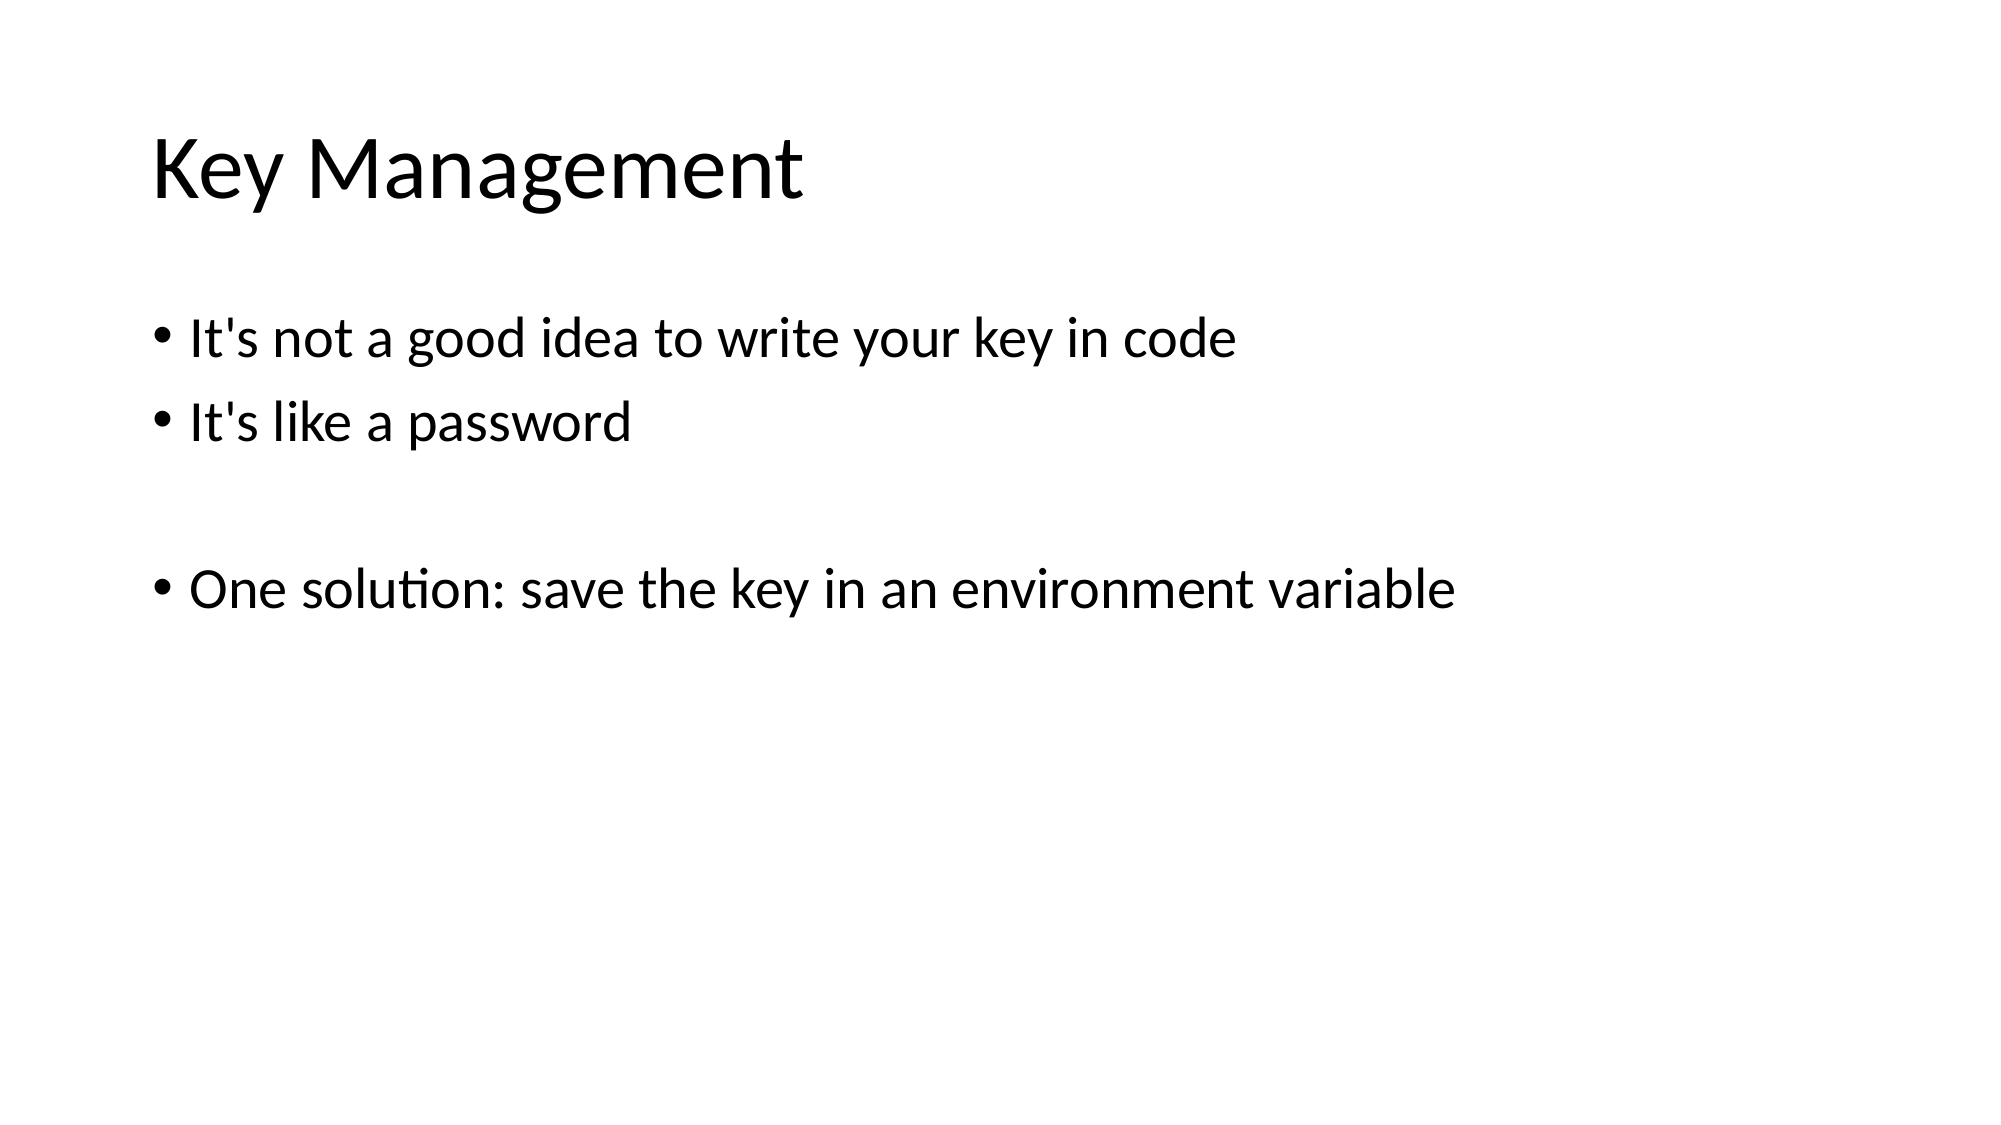

# Key Management
It's not a good idea to write your key in code
It's like a password

One solution: save the key in an environment variable